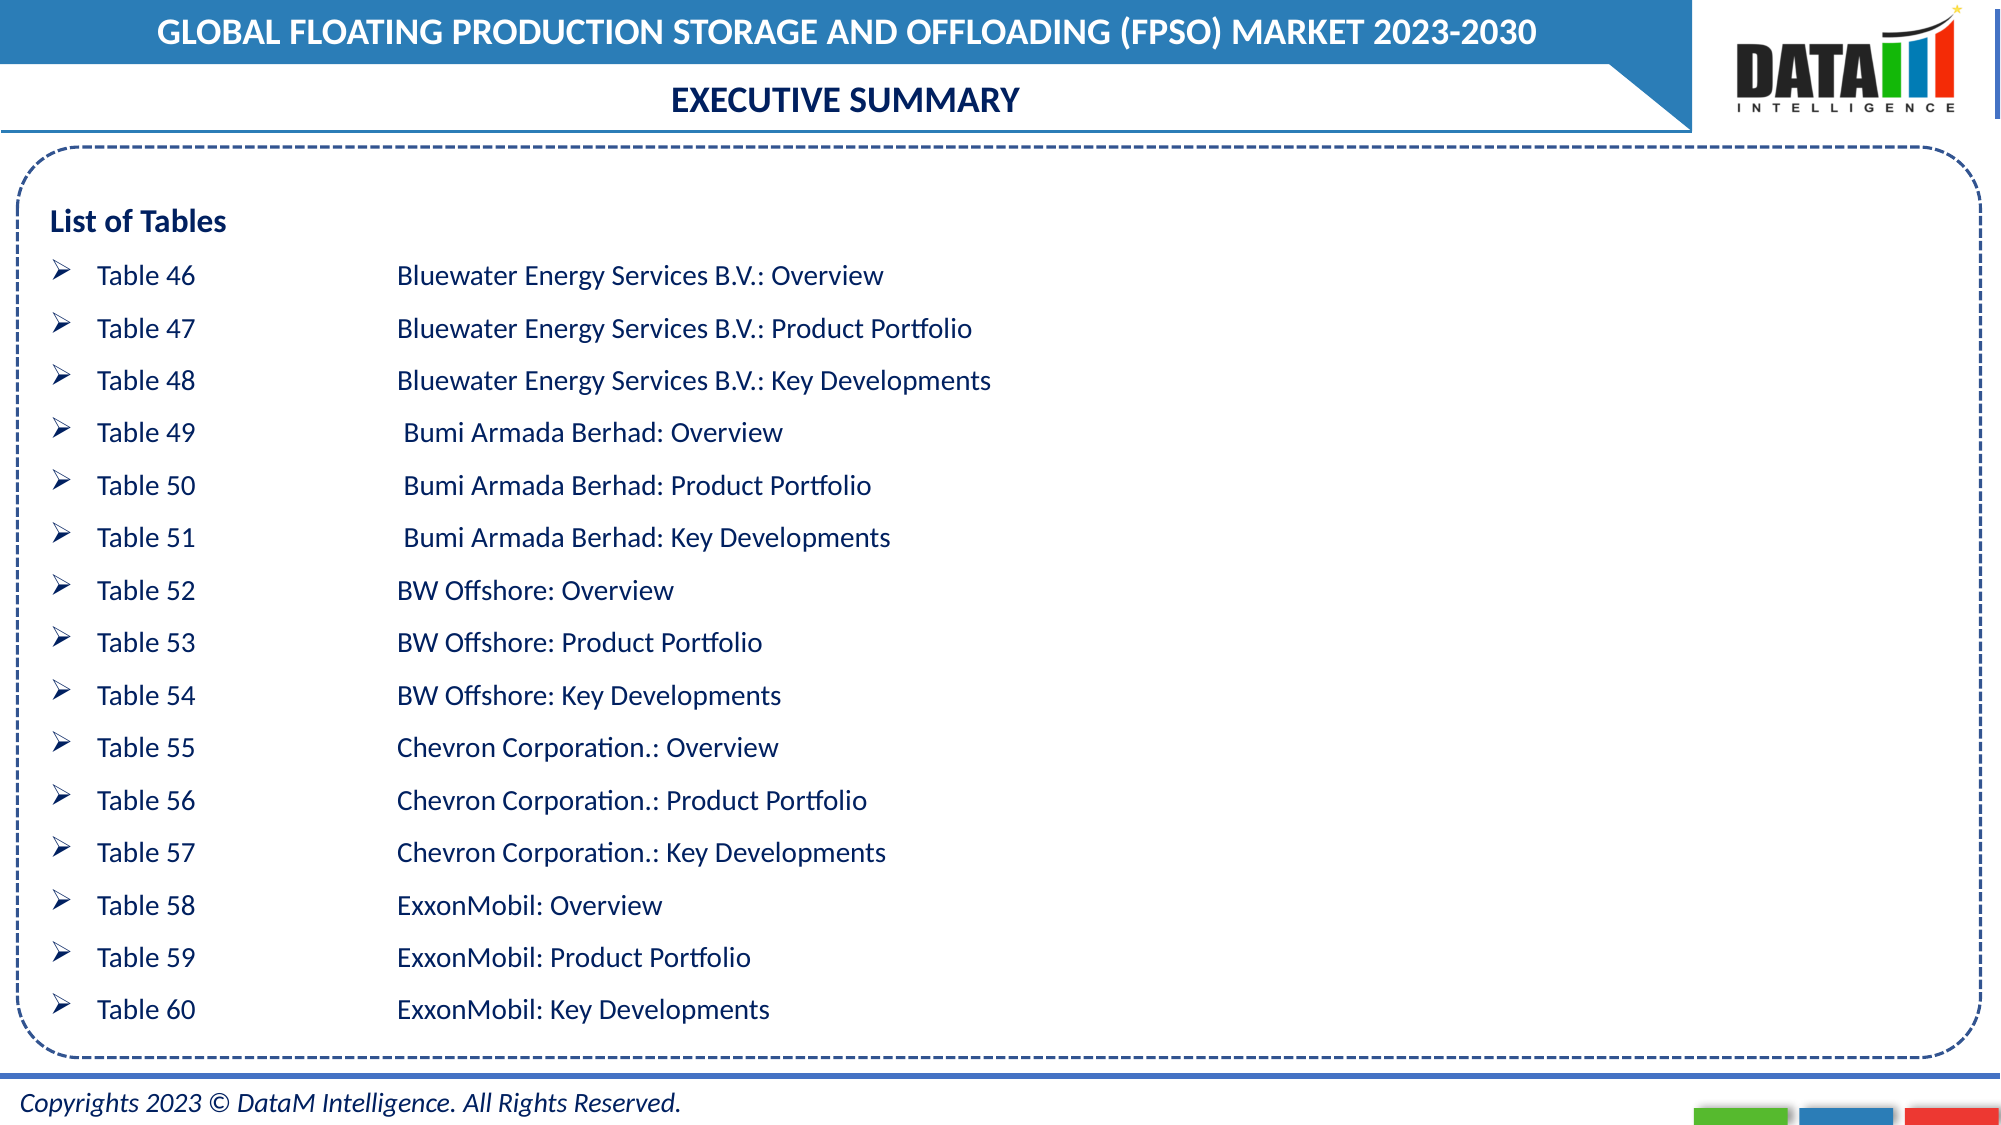

EXECUTIVE SUMMARY
List of Tables
Table 46		Bluewater Energy Services B.V.: Overview
Table 47		Bluewater Energy Services B.V.: Product Portfolio
Table 48		Bluewater Energy Services B.V.: Key Developments
Table 49		 Bumi Armada Berhad: Overview
Table 50		 Bumi Armada Berhad: Product Portfolio
Table 51		 Bumi Armada Berhad: Key Developments
Table 52		BW Offshore: Overview
Table 53		BW Offshore: Product Portfolio
Table 54		BW Offshore: Key Developments
Table 55		Chevron Corporation.: Overview
Table 56		Chevron Corporation.: Product Portfolio
Table 57		Chevron Corporation.: Key Developments
Table 58		ExxonMobil: Overview
Table 59		ExxonMobil: Product Portfolio
Table 60		ExxonMobil: Key Developments